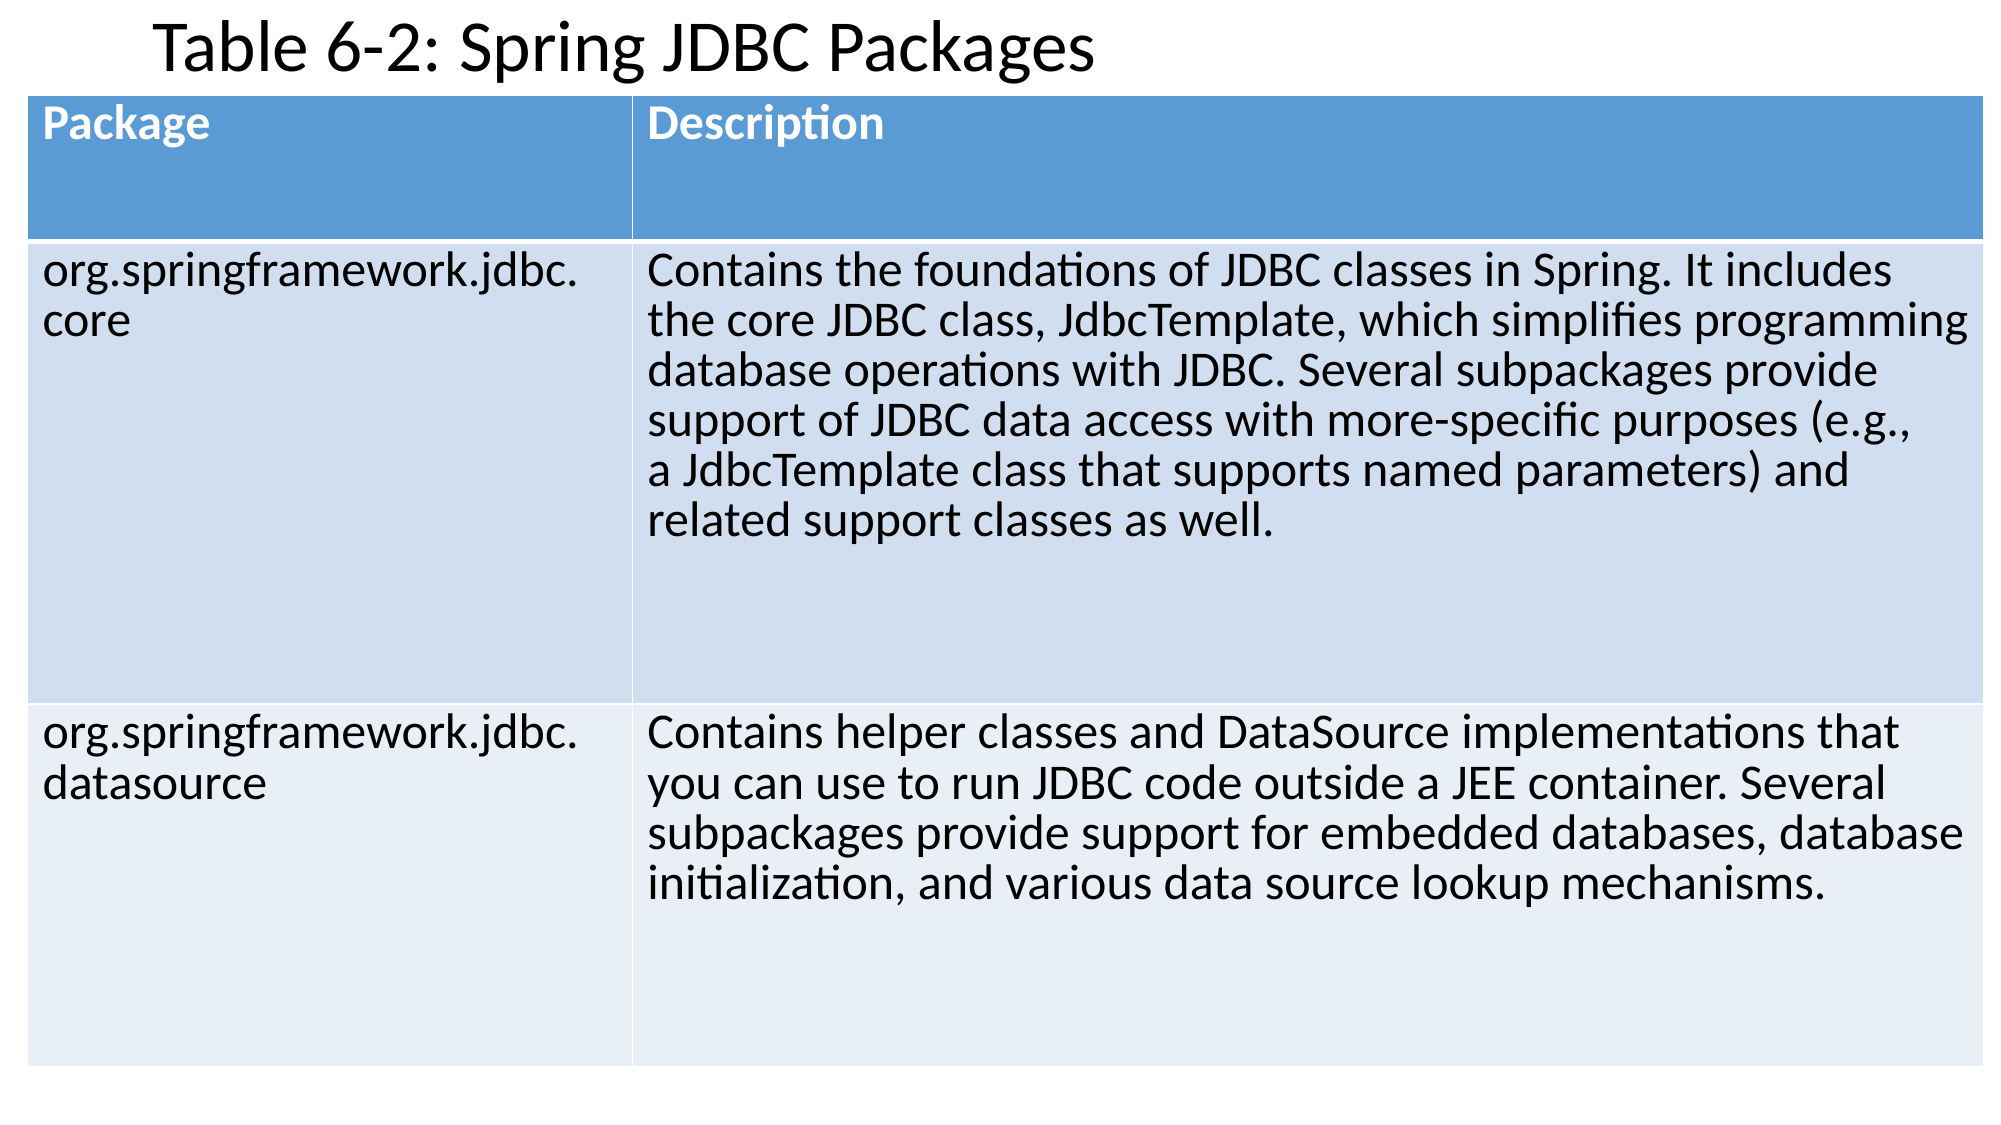

# Table 6-2: Spring JDBC Packages
| Package | Description |
| --- | --- |
| org.springframework.jdbc. core | Contains the foundations of JDBC classes in Spring. It includes the core JDBC class, JdbcTemplate, which simplifies programming database operations with JDBC. Several subpackages provide support of JDBC data access with more-specific purposes (e.g., a JdbcTemplate class that supports named parameters) and related support classes as well. |
| org.springframework.jdbc. datasource | Contains helper classes and DataSource implementations that you can use to run JDBC code outside a JEE container. Several subpackages provide support for embedded databases, database initialization, and various data source lookup mechanisms. |